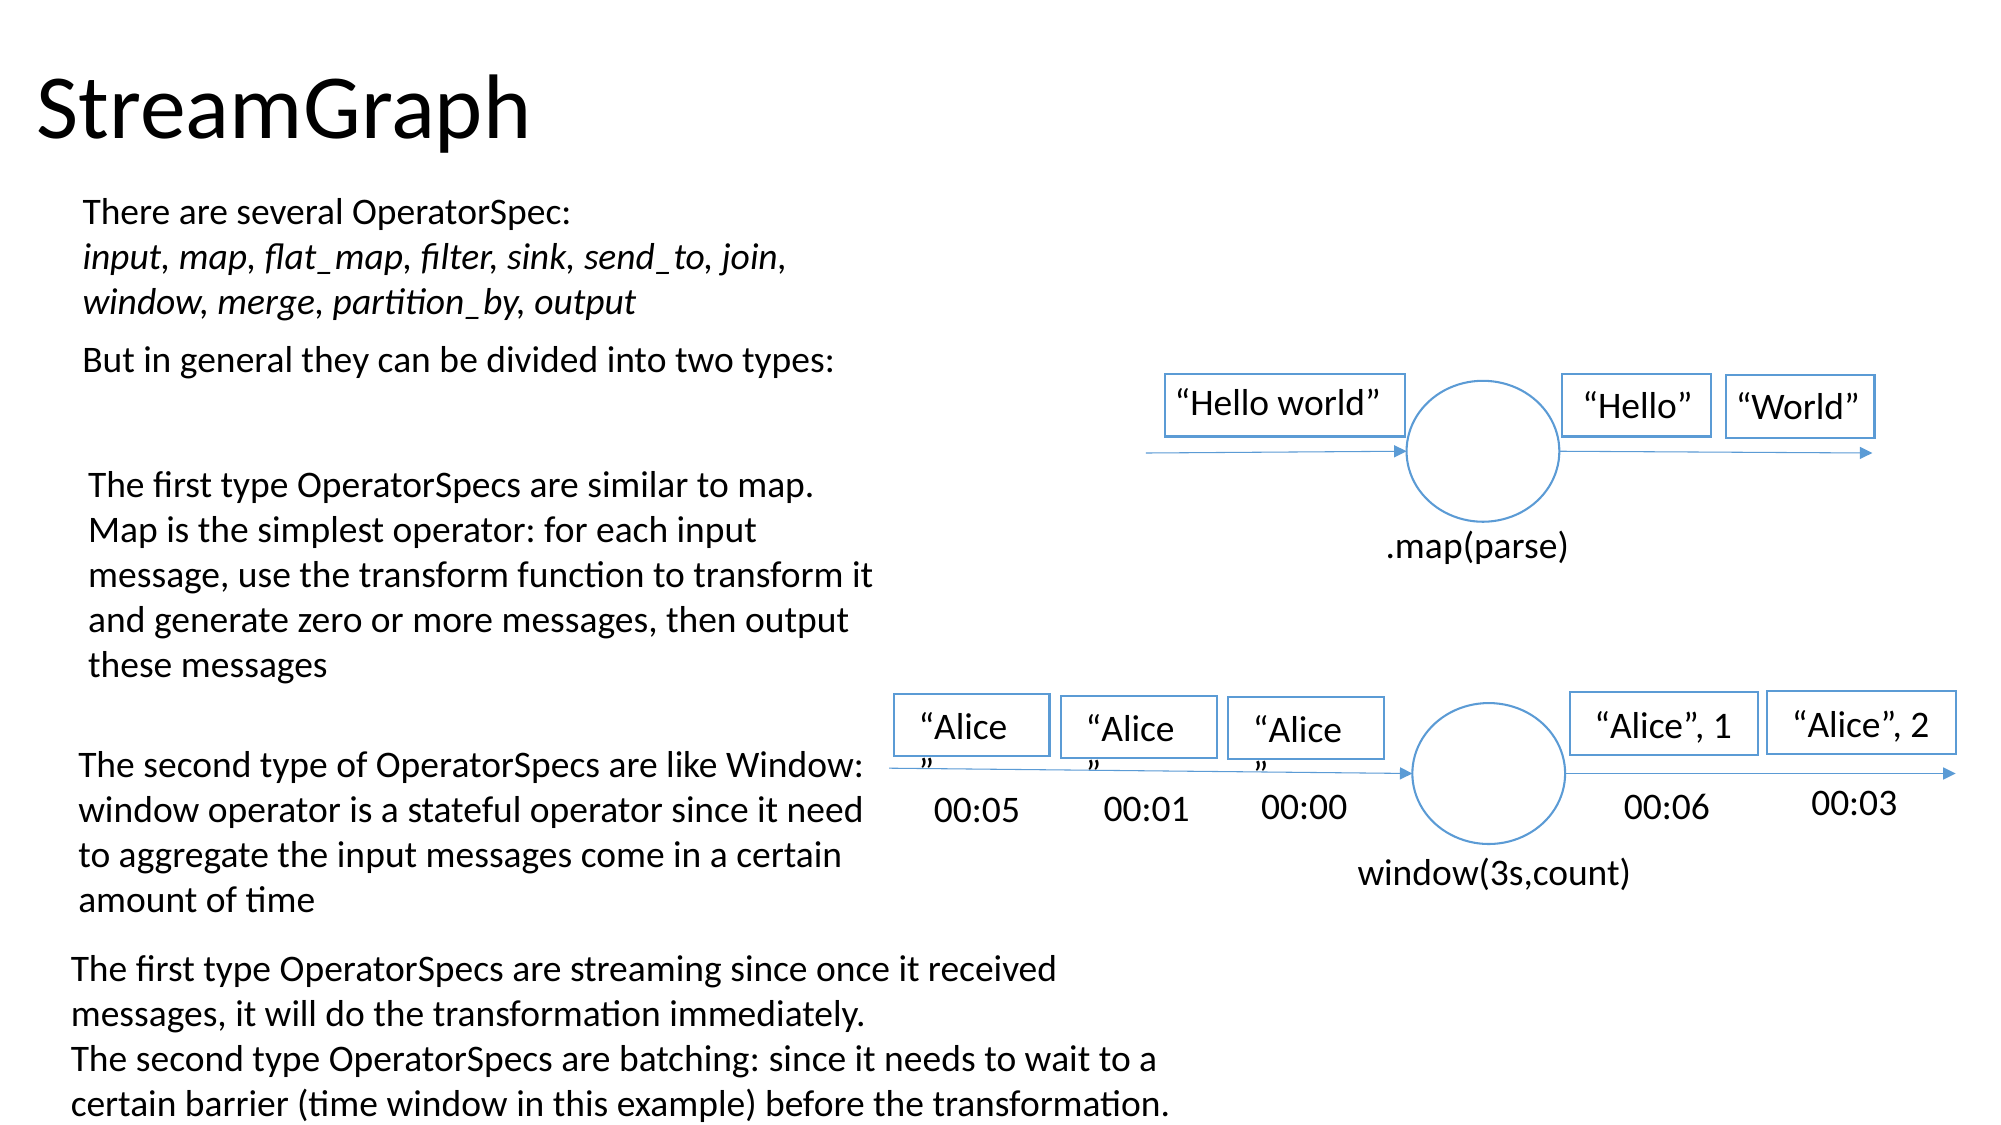

# StreamGraph
There are several OperatorSpec:
input, map, flat_map, filter, sink, send_to, join, window, merge, partition_by, output
But in general they can be divided into two types:
“Hello world”
“Hello”

“World”

The first type OperatorSpecs are similar to map.
Map is the simplest operator: for each input message, use the transform function to transform it and generate zero or more messages, then output these messages
.map(parse)

“Alice”, 2
“Alice”, 1

“Alice”

“Alice”

“Alice”

The second type of OperatorSpecs are like Window: window operator is a stateful operator since it need to aggregate the input messages come in a certain amount of time
00:03
00:00
00:06
00:01
00:05
window(3s,count)
The first type OperatorSpecs are streaming since once it received messages, it will do the transformation immediately.
The second type OperatorSpecs are batching: since it needs to wait to a certain barrier (time window in this example) before the transformation.